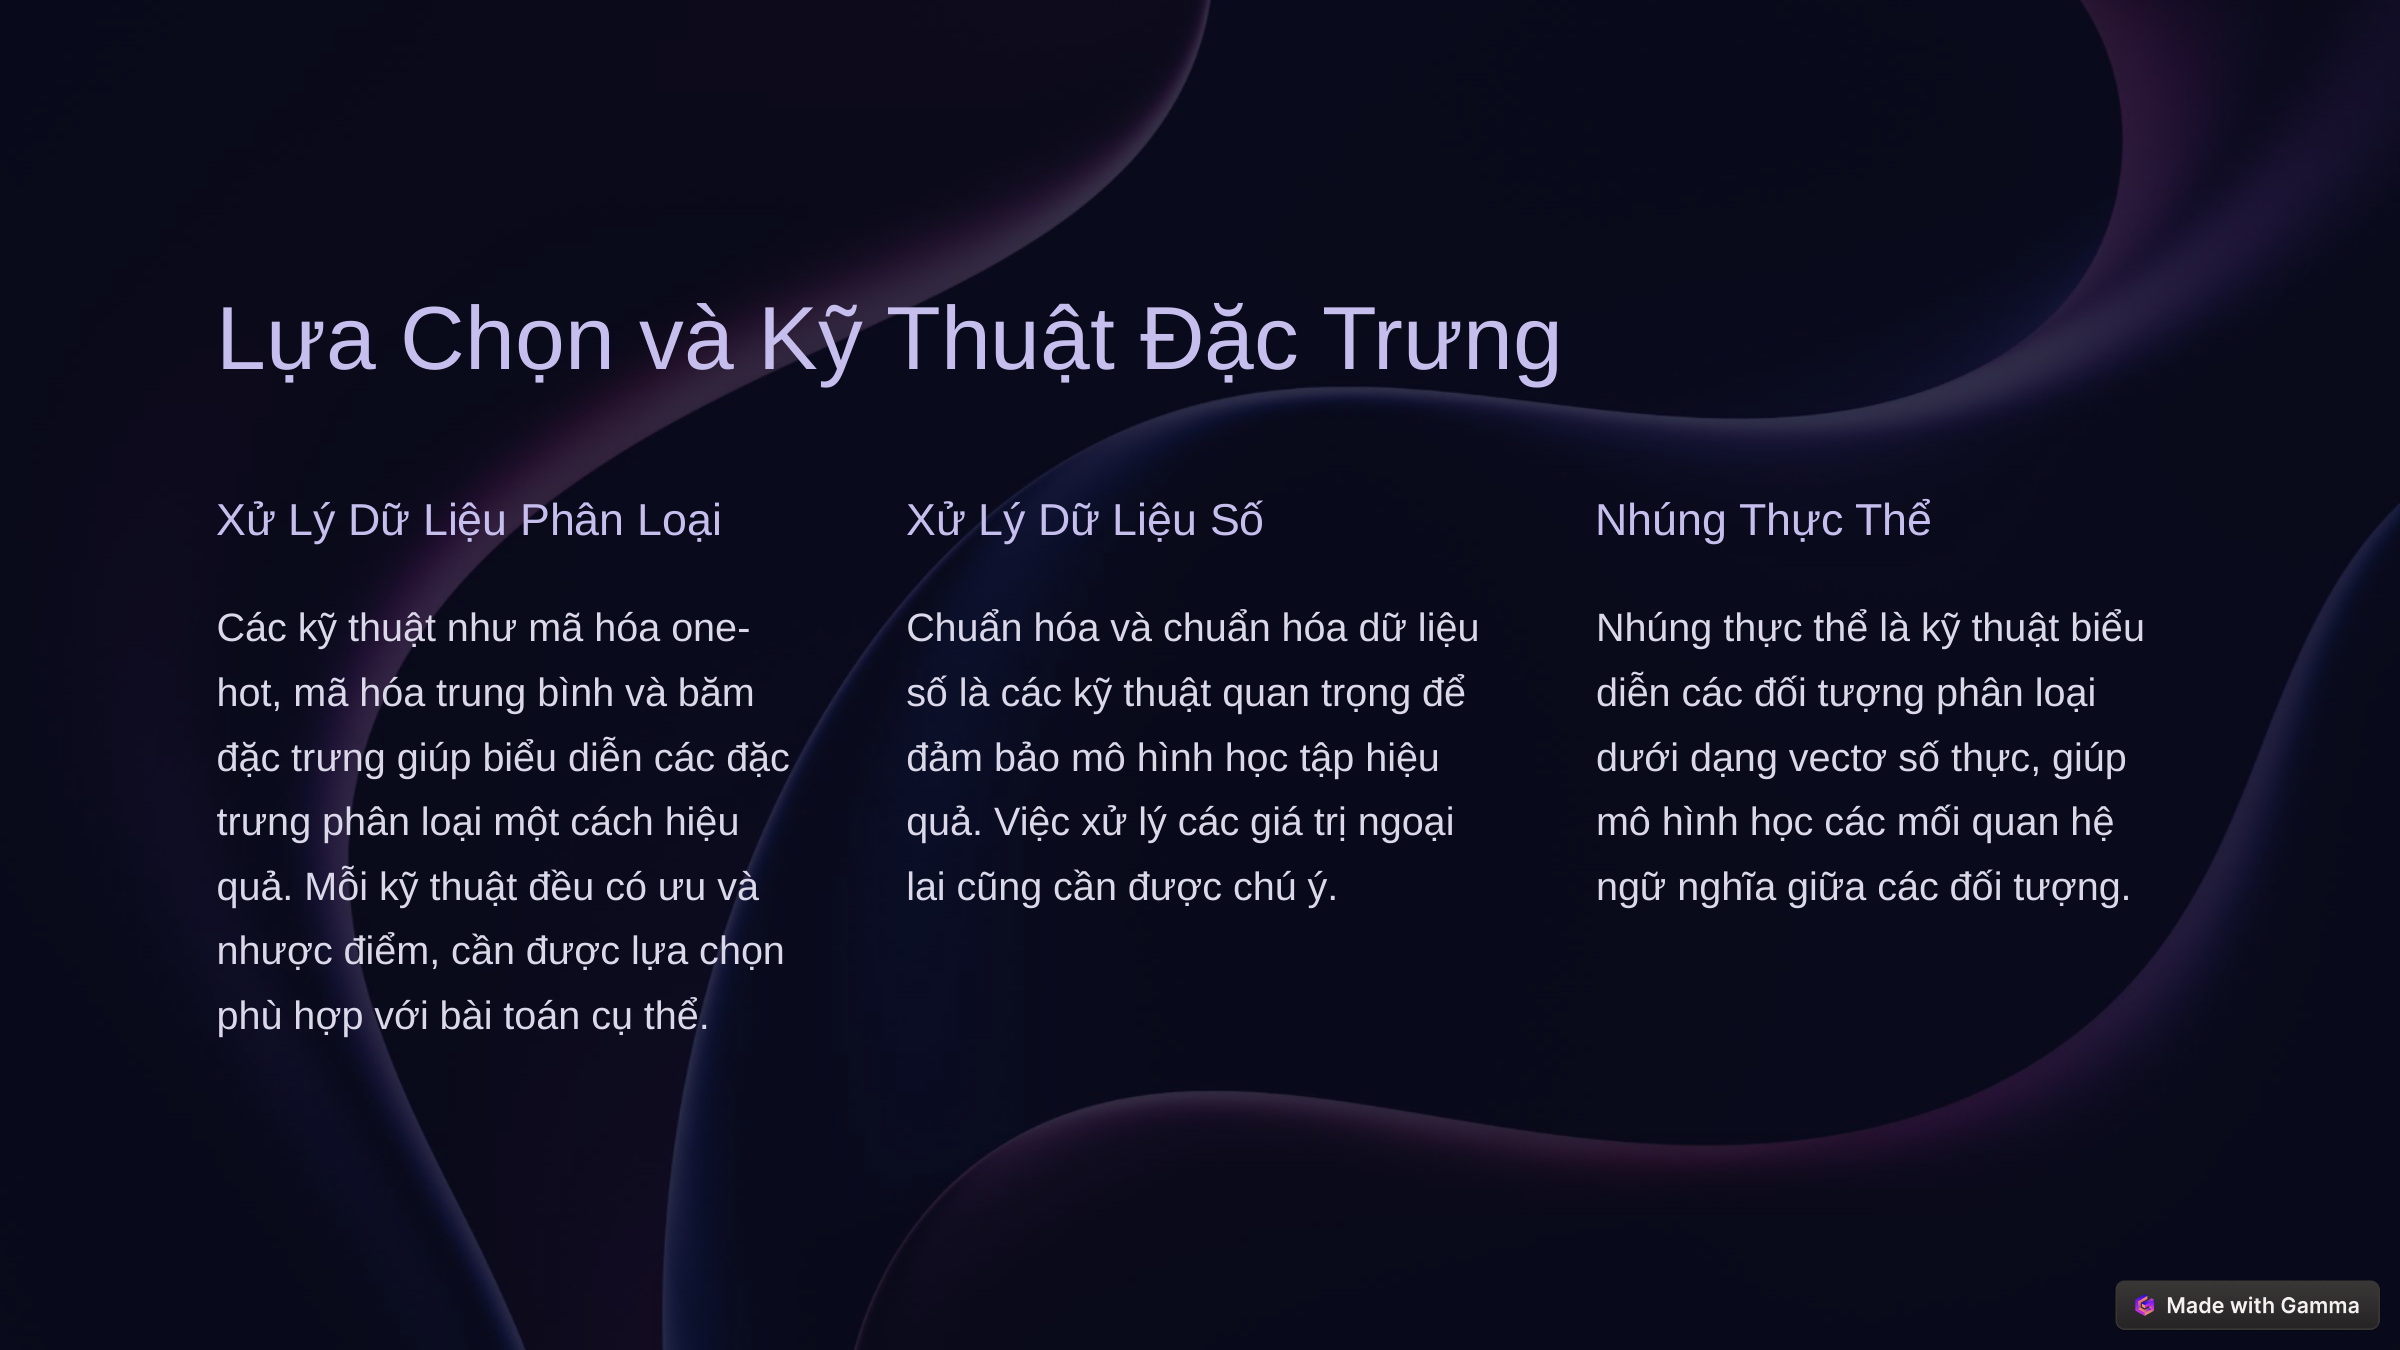

Lựa Chọn và Kỹ Thuật Đặc Trưng
Xử Lý Dữ Liệu Phân Loại
Xử Lý Dữ Liệu Số
Nhúng Thực Thể
Các kỹ thuật như mã hóa one-hot, mã hóa trung bình và băm đặc trưng giúp biểu diễn các đặc trưng phân loại một cách hiệu quả. Mỗi kỹ thuật đều có ưu và nhược điểm, cần được lựa chọn phù hợp với bài toán cụ thể.
Chuẩn hóa và chuẩn hóa dữ liệu số là các kỹ thuật quan trọng để đảm bảo mô hình học tập hiệu quả. Việc xử lý các giá trị ngoại lai cũng cần được chú ý.
Nhúng thực thể là kỹ thuật biểu diễn các đối tượng phân loại dưới dạng vectơ số thực, giúp mô hình học các mối quan hệ ngữ nghĩa giữa các đối tượng.